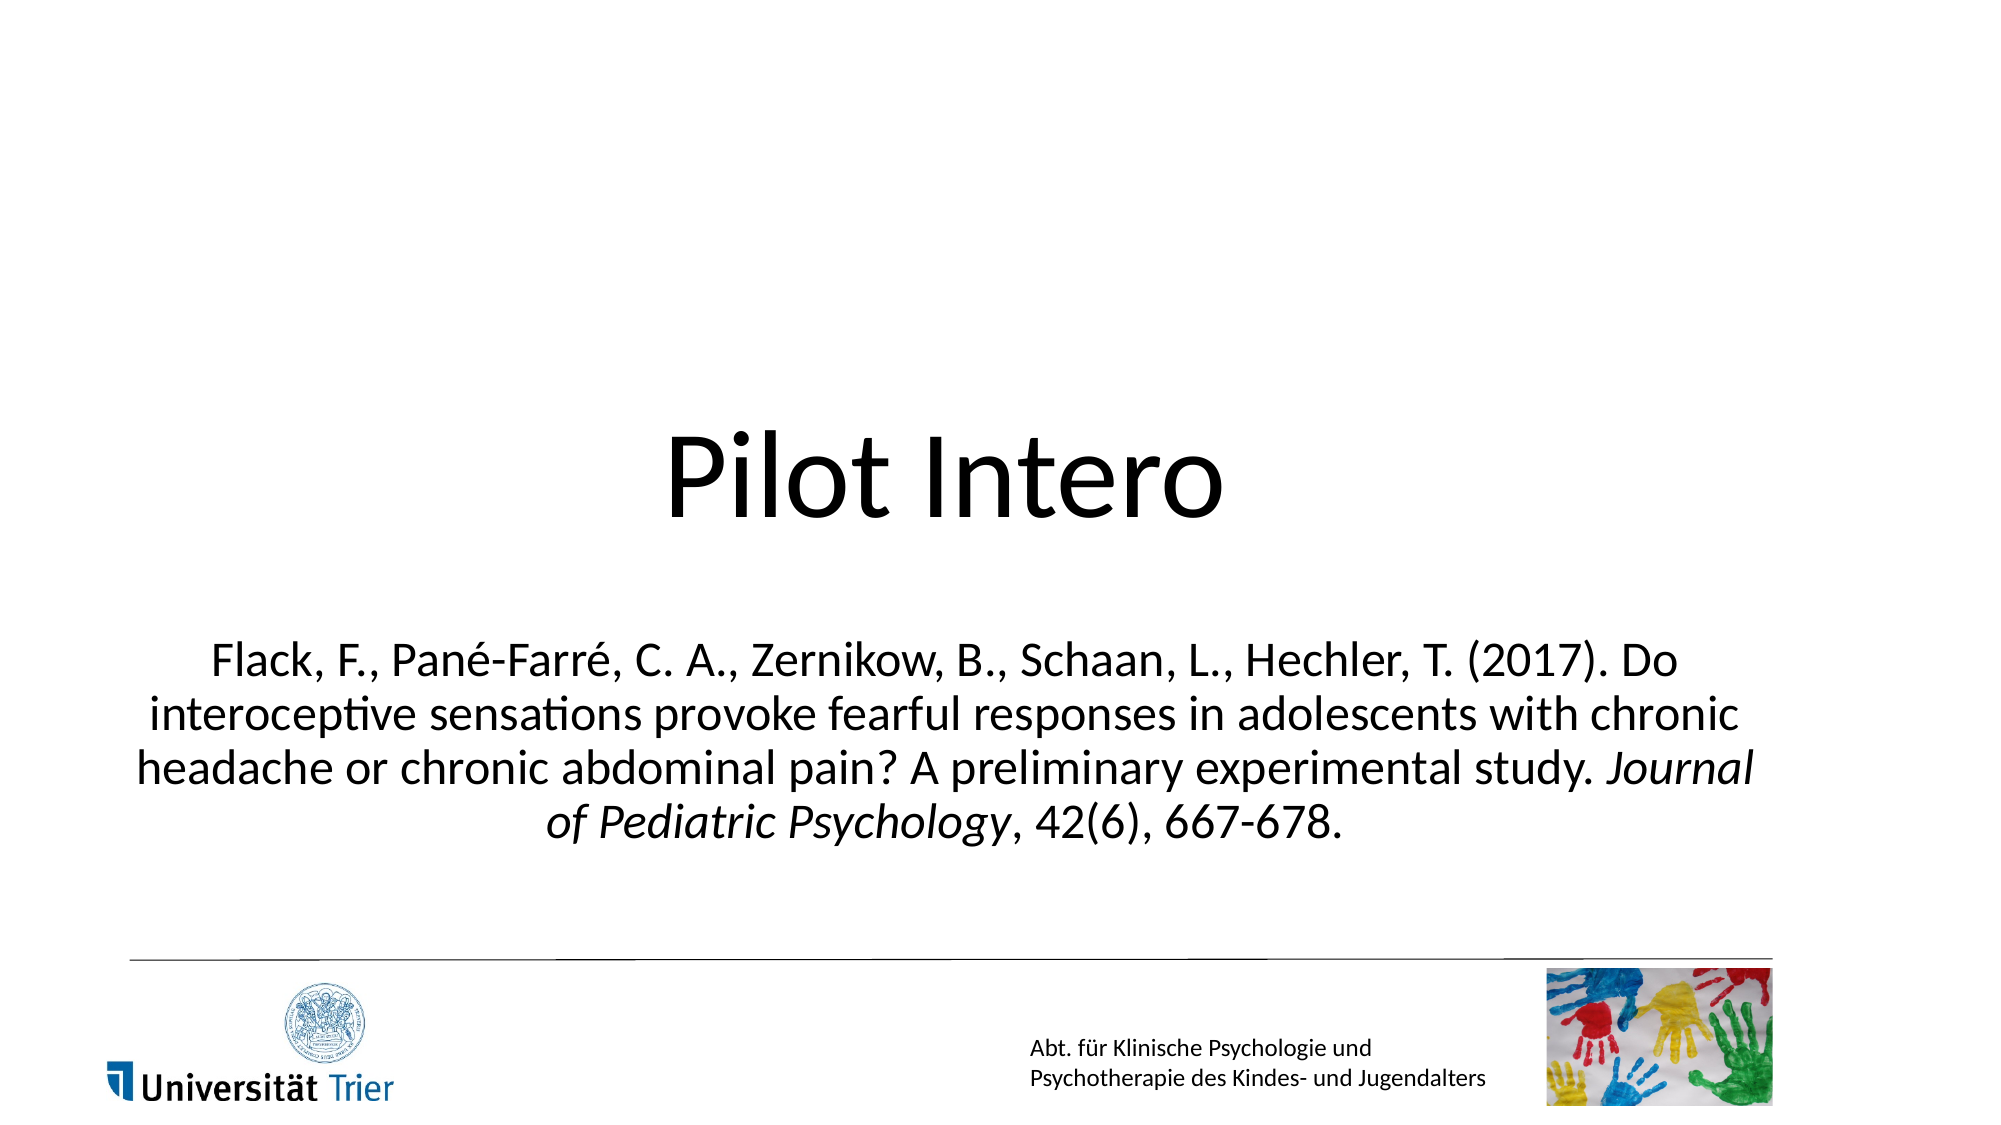

# Pilot Intero
Flack, F., Pané-Farré, C. A., Zernikow, B., Schaan, L., Hechler, T. (2017). Do interoceptive sensations provoke fearful responses in adolescents with chronic headache or chronic abdominal pain? A preliminary experimental study. Journal of Pediatric Psychology, 42(6), 667-678.